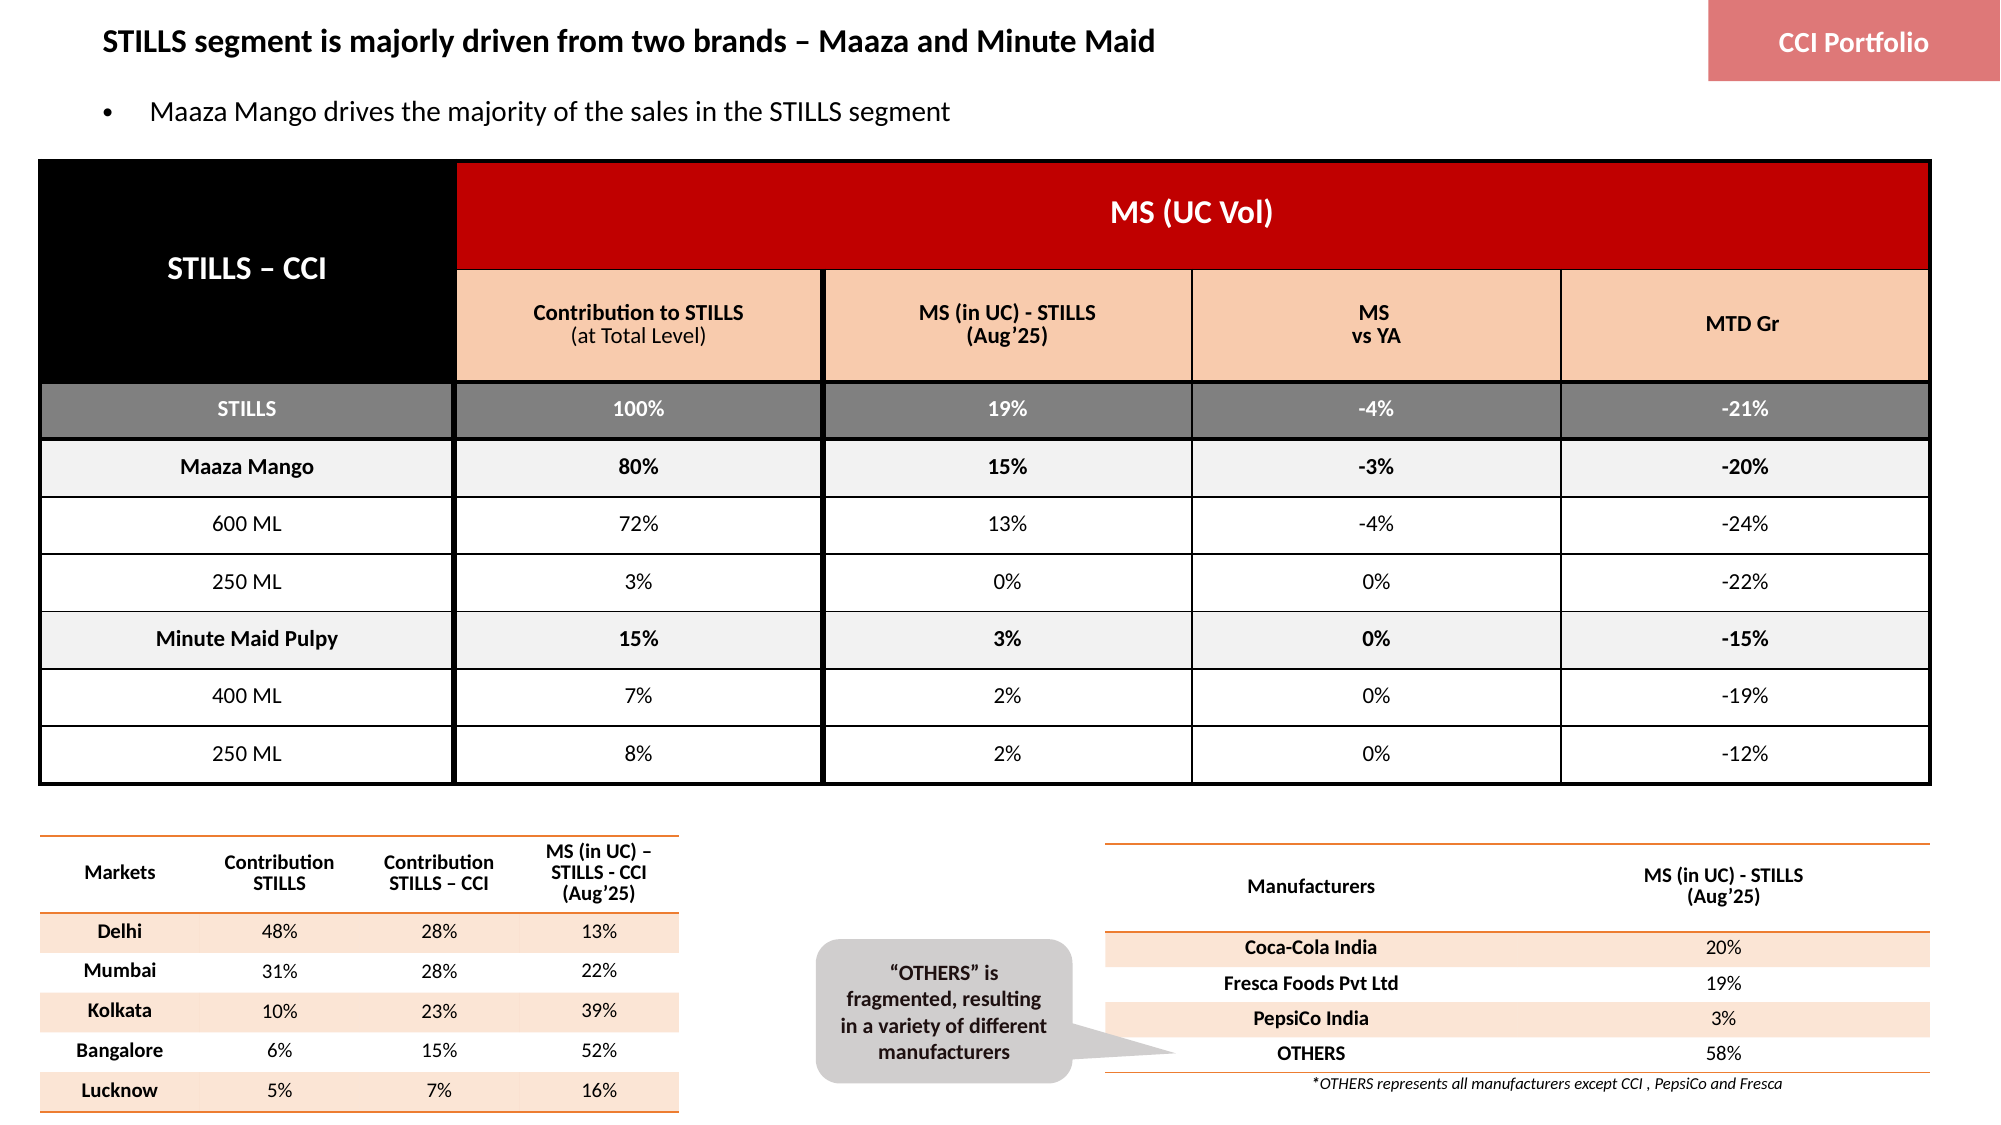

CCI Portfolio
STILLS segment is majorly driven from two brands – Maaza and Minute Maid
Maaza Mango drives the majority of the sales in the STILLS segment
| STILLS – CCI | MS (UC Vol) |  |  |  |
| --- | --- | --- | --- | --- |
|  | Contribution to STILLS (at Total Level) | MS (in UC) - STILLS (Aug’25) | MS vs YA | MTD Gr |
| STILLS | 100% | 19% | -4% | -21% |
| Maaza Mango | 80% | 15% | -3% | -20% |
| 600 ML | 72% | 13% | -4% | -24% |
| 250 ML | 3% | 0% | 0% | -22% |
| Minute Maid Pulpy | 15% | 3% | 0% | -15% |
| 400 ML | 7% | 2% | 0% | -19% |
| 250 ML | 8% | 2% | 0% | -12% |
| Markets | Contribution STILLS | Contribution STILLS – CCI | MS (in UC) – STILLS - CCI (Aug’25) |
| --- | --- | --- | --- |
| Delhi | 48% | 28% | 13% |
| Mumbai | 31% | 28% | 22% |
| Kolkata | 10% | 23% | 39% |
| Bangalore | 6% | 15% | 52% |
| Lucknow | 5% | 7% | 16% |
| Manufacturers | MS (in UC) - STILLS (Aug’25) |
| --- | --- |
| Coca-Cola India | 20% |
| Fresca Foods Pvt Ltd | 19% |
| PepsiCo India | 3% |
| OTHERS | 58% |
“OTHERS” is fragmented, resulting in a variety of different manufacturers
*OTHERS represents all manufacturers except CCI , PepsiCo and Fresca